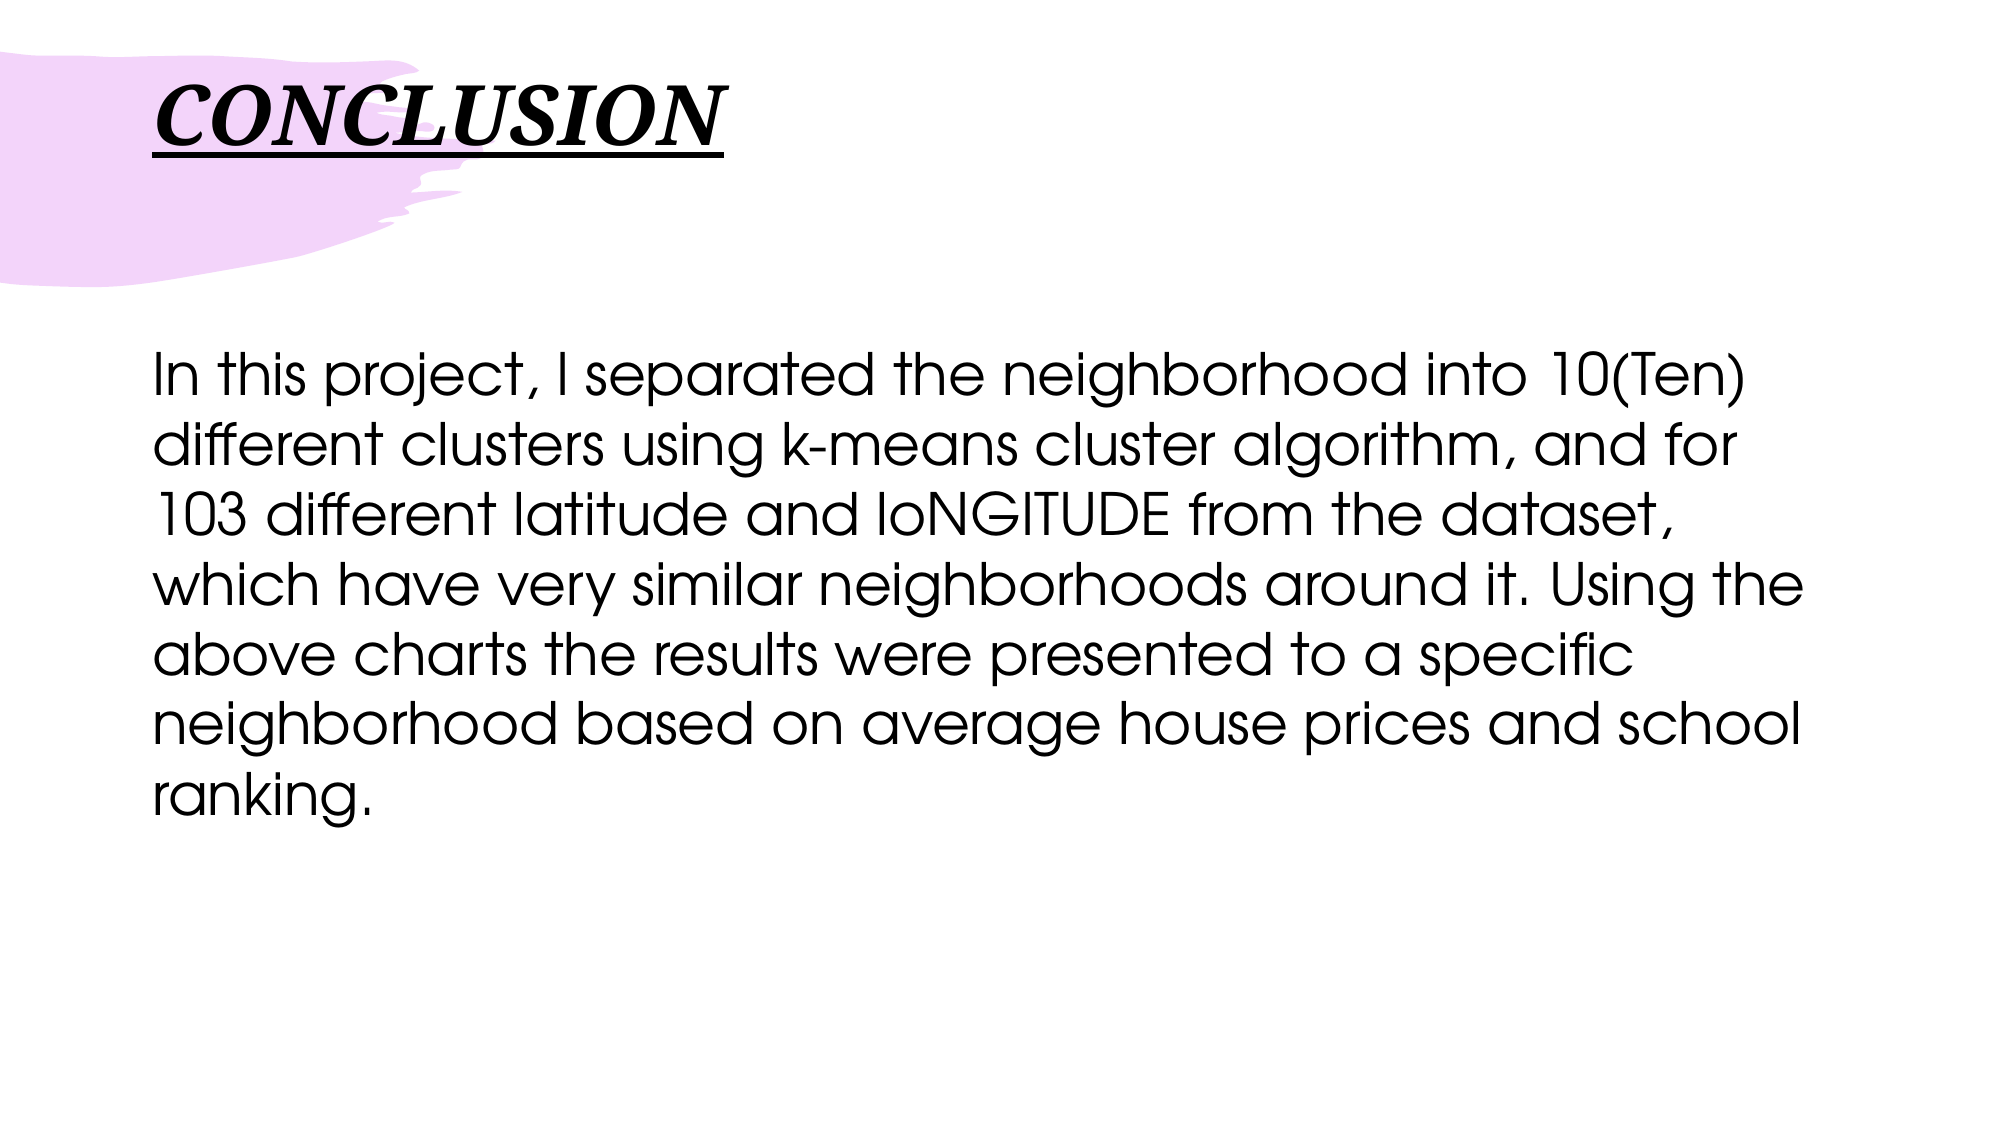

# CONCLUSION
In this project, I separated the neighborhood into 10(Ten) different clusters using k-means cluster algorithm, and for 103 different latitude and loNGITUDE from the dataset, which have very similar neighborhoods around it. Using the above charts the results were presented to a specific neighborhood based on average house prices and school ranking.